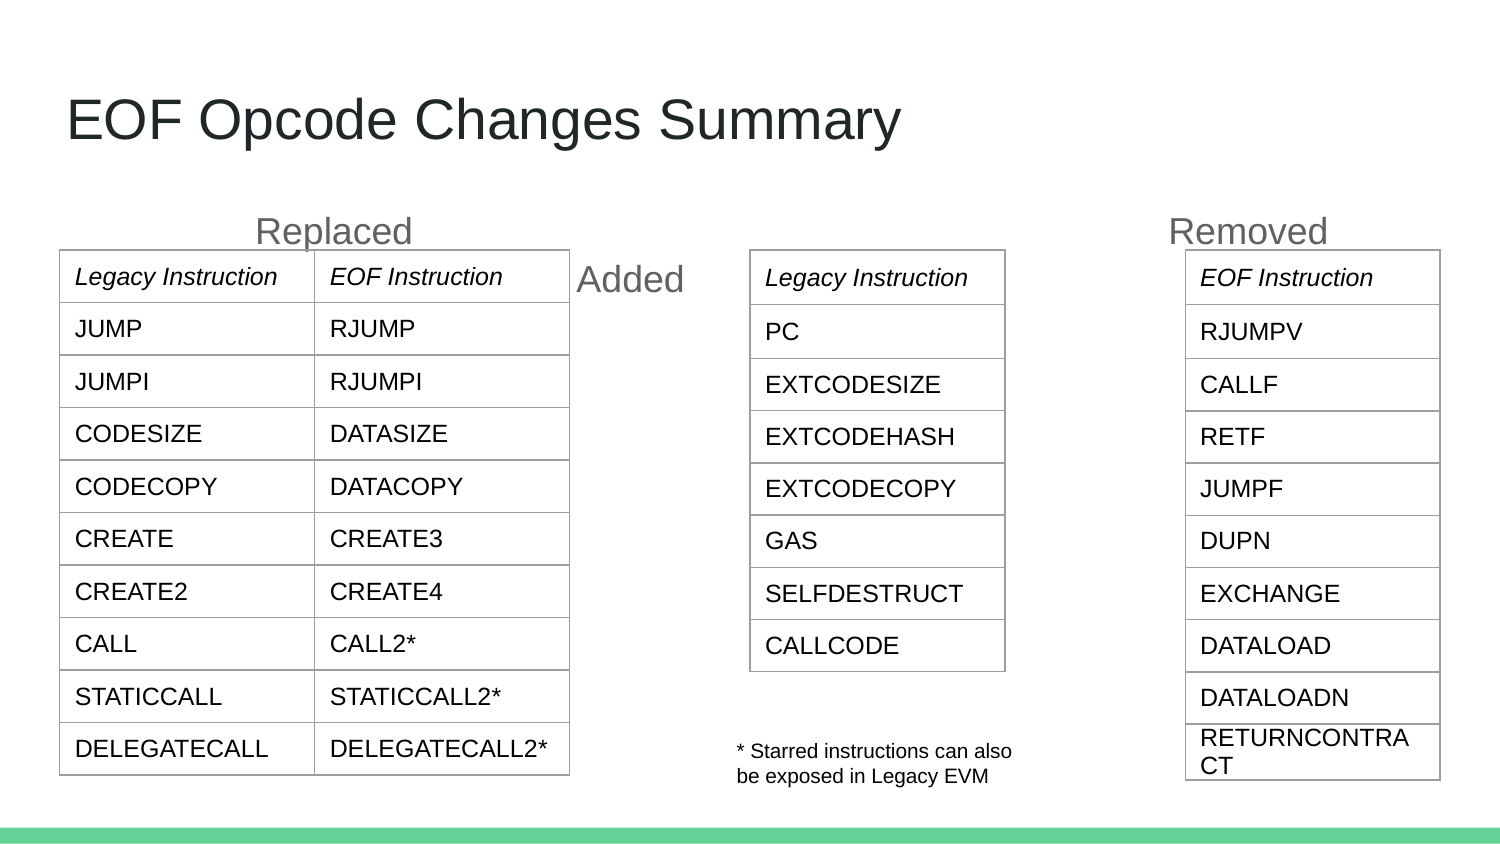

# EOF Opcode Changes Summary
                  Replaced					     Removed				      Added
| Legacy Instruction | EOF Instruction |
| --- | --- |
| JUMP | RJUMP |
| JUMPI | RJUMPI |
| CODESIZE | DATASIZE |
| CODECOPY | DATACOPY |
| CREATE | CREATE3 |
| CREATE2 | CREATE4 |
| CALL | CALL2\* |
| STATICCALL | STATICCALL2\* |
| DELEGATECALL | DELEGATECALL2\* |
| Legacy Instruction |
| --- |
| PC |
| EXTCODESIZE |
| EXTCODEHASH |
| EXTCODECOPY |
| GAS |
| SELFDESTRUCT |
| CALLCODE |
| EOF Instruction |
| --- |
| RJUMPV |
| CALLF |
| RETF |
| JUMPF |
| DUPN |
| EXCHANGE |
| DATALOAD |
| DATALOADN |
| RETURNCONTRACT |
* Starred instructions can also be exposed in Legacy EVM